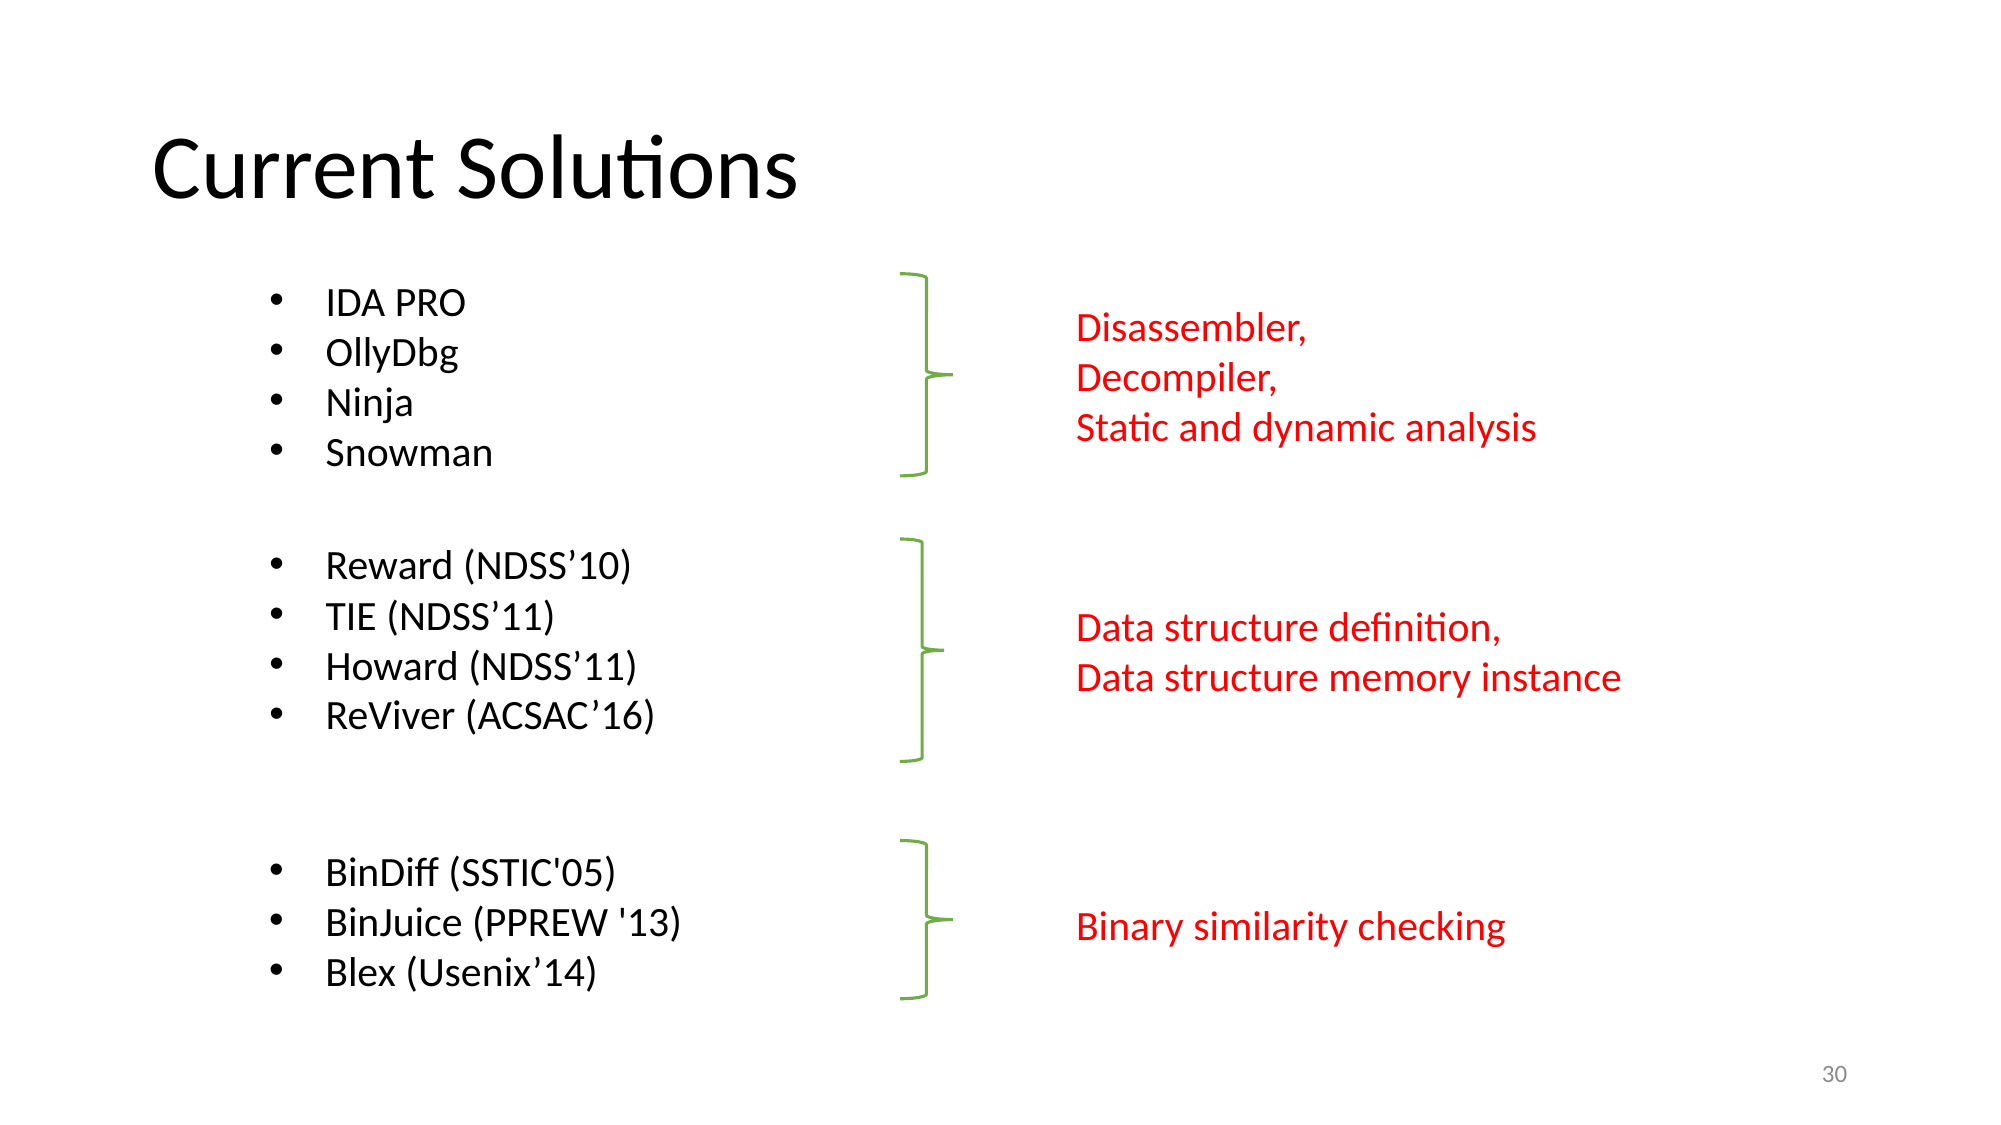

# Current Solutions
IDA PRO
OllyDbg
Ninja
Snowman

Disassembler,
Decompiler,
Static and dynamic analysis
Reward (NDSS’10)
TIE (NDSS’11)
Howard (NDSS’11)
ReViver (ACSAC’16)

Data structure definition,
Data structure memory instance
BinDiff (SSTIC'05)
BinJuice (PPREW '13)
Blex (Usenix’14)

Binary similarity checking
30